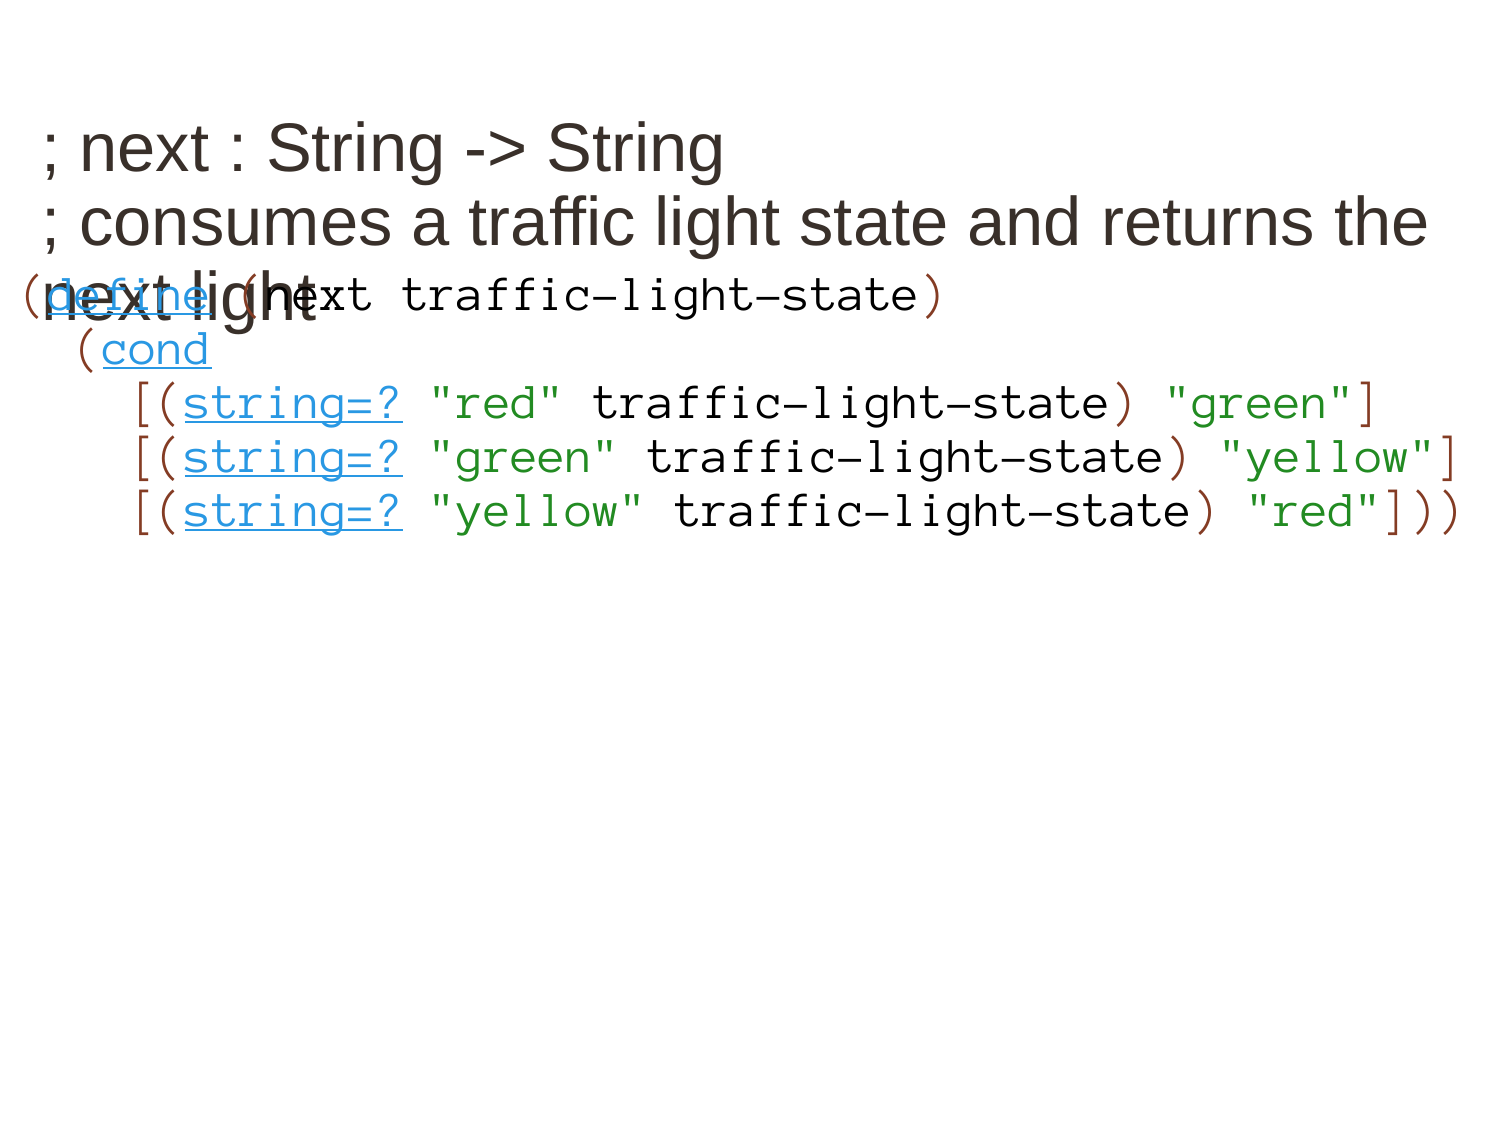

# ; next : String -> String
; consumes a traffic light state and returns the next light
(define (next traffic-light-state)
  (cond
    [(string=? "red" traffic-light-state) "green"]
    [(string=? "green" traffic-light-state) "yellow"]
    [(string=? "yellow" traffic-light-state) "red"]))